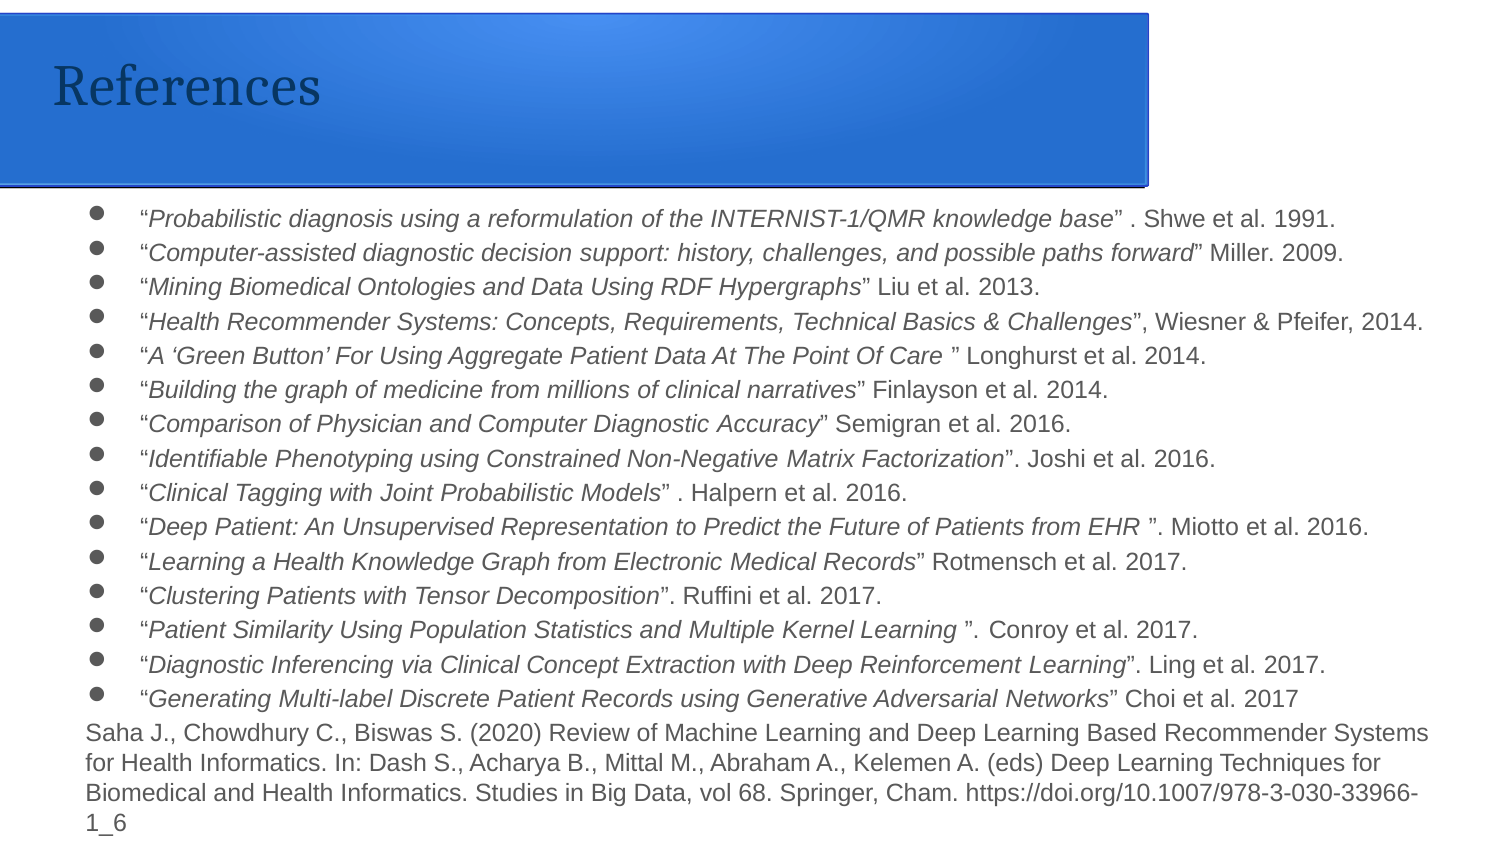

References
“Probabilistic diagnosis using a reformulation of the INTERNIST-1/QMR knowledge base” . Shwe et al. 1991.
“Computer-assisted diagnostic decision support: history, challenges, and possible paths forward” Miller. 2009.
“Mining Biomedical Ontologies and Data Using RDF Hypergraphs” Liu et al. 2013.
“Health Recommender Systems: Concepts, Requirements, Technical Basics & Challenges”, Wiesner & Pfeifer, 2014.
“A ‘Green Button’ For Using Aggregate Patient Data At The Point Of Care ” Longhurst et al. 2014.
“Building the graph of medicine from millions of clinical narratives” Finlayson et al. 2014.
“Comparison of Physician and Computer Diagnostic Accuracy” Semigran et al. 2016.
“Identifiable Phenotyping using Constrained Non-Negative Matrix Factorization”. Joshi et al. 2016.
“Clinical Tagging with Joint Probabilistic Models” . Halpern et al. 2016.
“Deep Patient: An Unsupervised Representation to Predict the Future of Patients from EHR ”. Miotto et al. 2016.
“Learning a Health Knowledge Graph from Electronic Medical Records” Rotmensch et al. 2017.
“Clustering Patients with Tensor Decomposition”. Ruffini et al. 2017.
“Patient Similarity Using Population Statistics and Multiple Kernel Learning ”. Conroy et al. 2017.
“Diagnostic Inferencing via Clinical Concept Extraction with Deep Reinforcement Learning”. Ling et al. 2017.
“Generating Multi-label Discrete Patient Records using Generative Adversarial Networks” Choi et al. 2017
Saha J., Chowdhury C., Biswas S. (2020) Review of Machine Learning and Deep Learning Based Recommender Systems for Health Informatics. In: Dash S., Acharya B., Mittal M., Abraham A., Kelemen A. (eds) Deep Learning Techniques for Biomedical and Health Informatics. Studies in Big Data, vol 68. Springer, Cham. https://doi.org/10.1007/978-3-030-33966-1_6